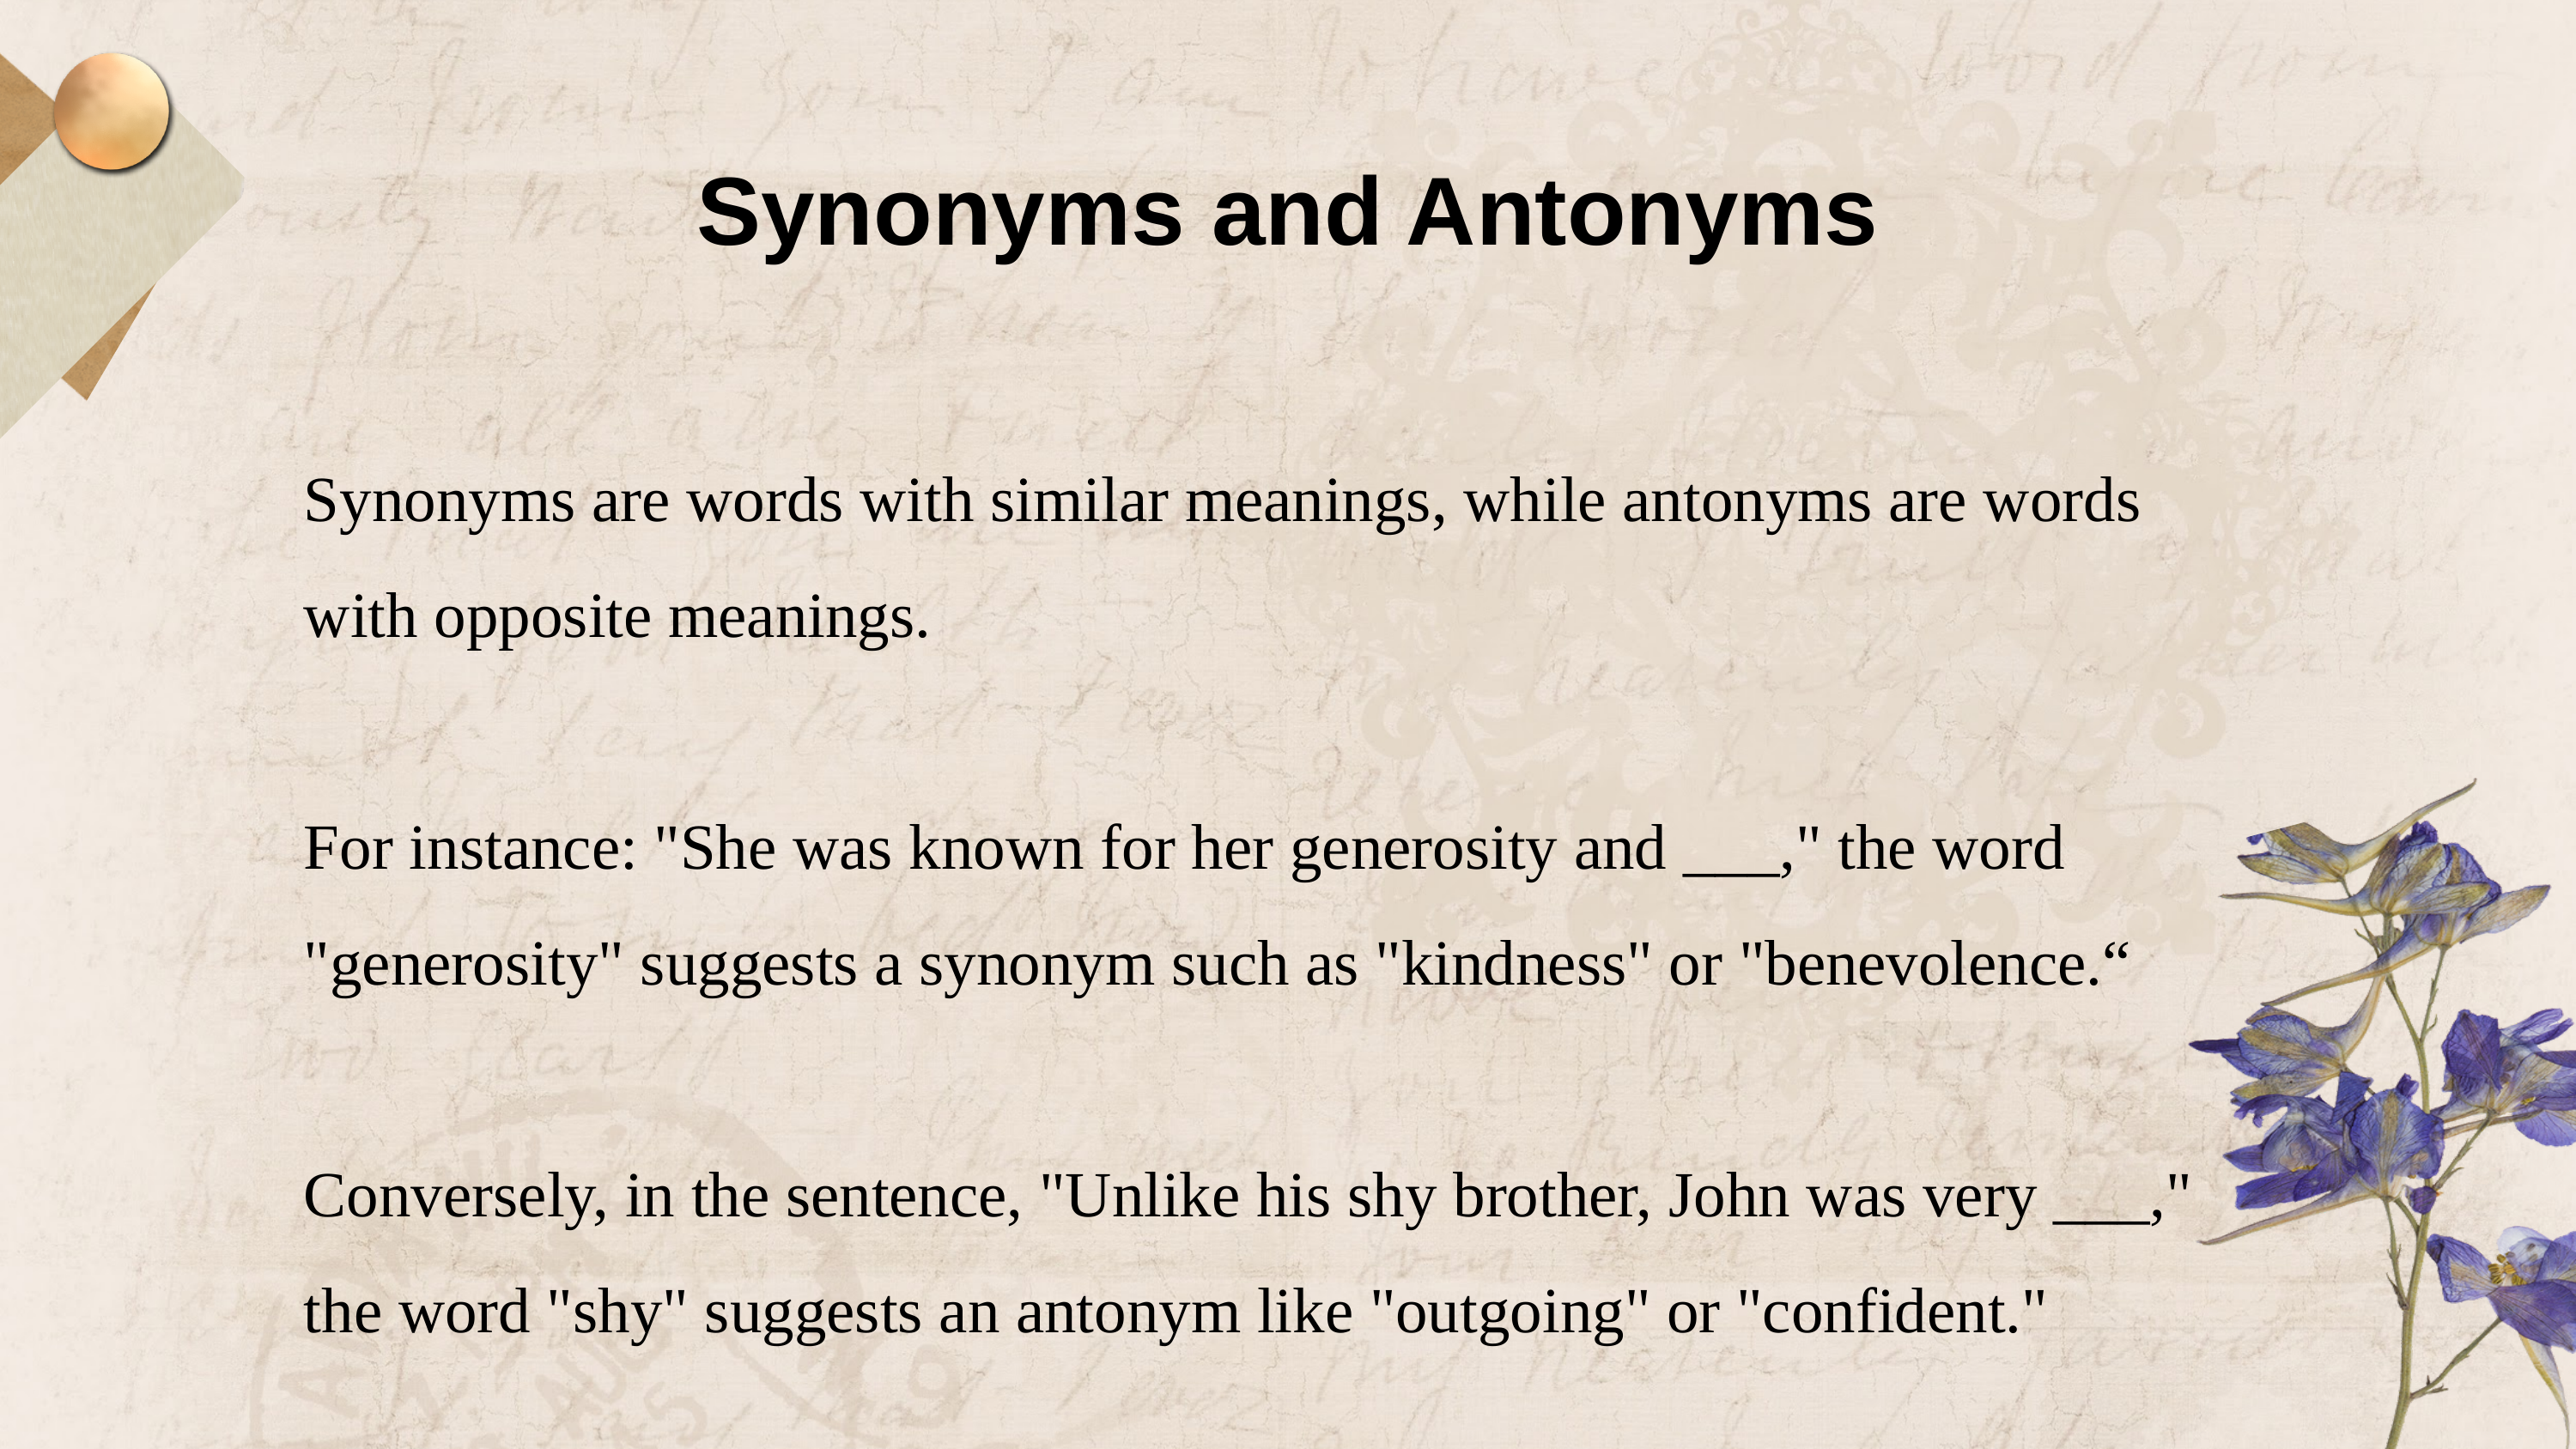

Synonyms and Antonyms

Synonyms are words with similar meanings, while antonyms are words with opposite meanings.

For instance: "She was known for her generosity and ___," the word "generosity" suggests a synonym such as "kindness" or "benevolence.“

Conversely, in the sentence, "Unlike his shy brother, John was very ___," the word "shy" suggests an antonym like "outgoing" or "confident."